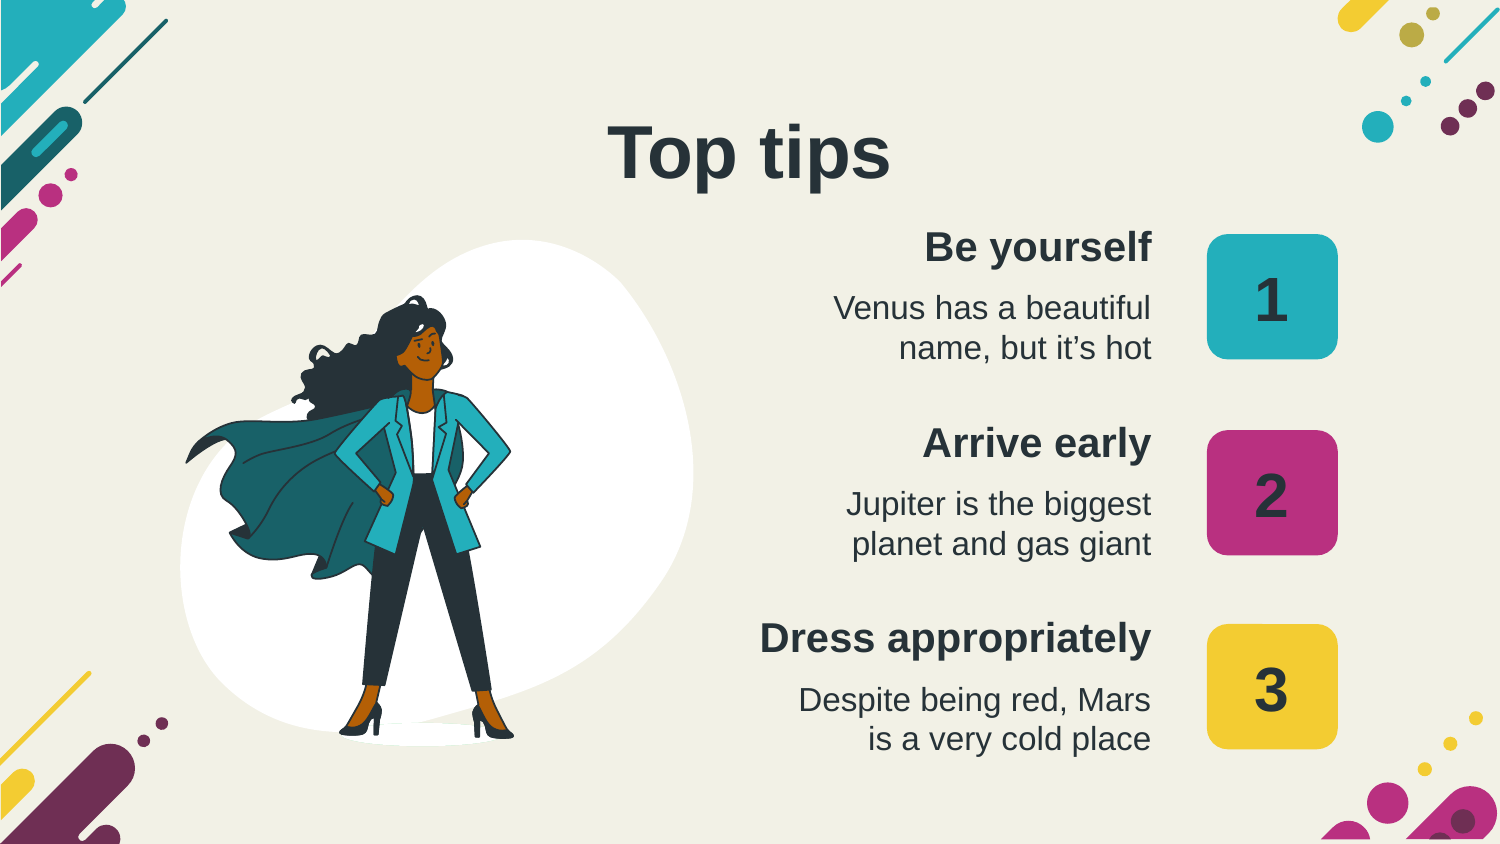

# Top tips
Be yourself
1

Venus has a beautiful name, but it’s hot
Arrive early
2
Jupiter is the biggest planet and gas giant
Dress appropriately
3
Despite being red, Mars is a very cold place